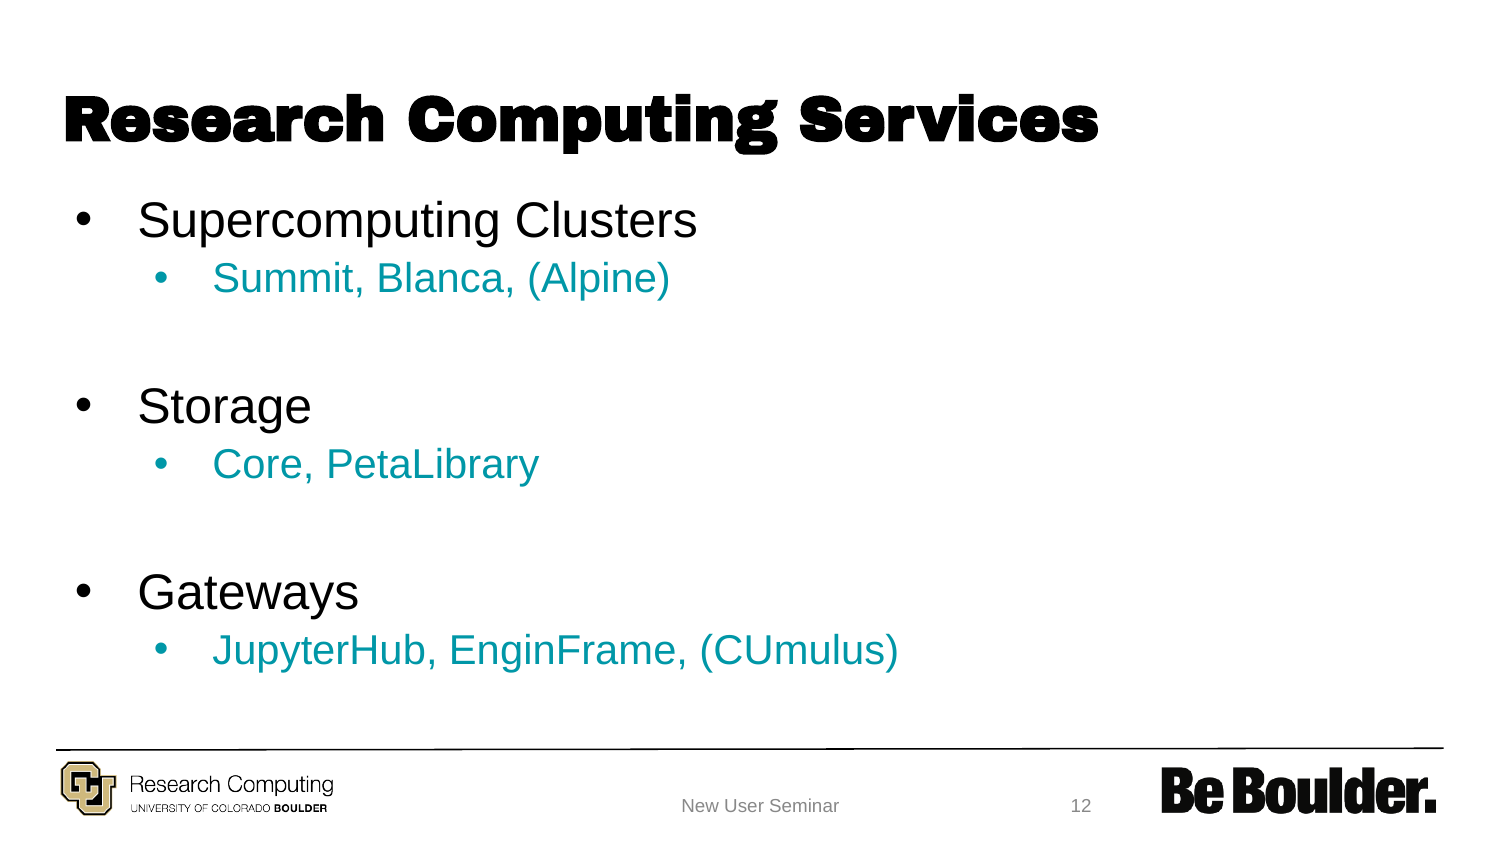

# Research Computing Services
Supercomputing Clusters
Summit, Blanca, (Alpine)

Storage
Core, PetaLibrary

Gateways
JupyterHub, EnginFrame, (CUmulus)
New User Seminar
12